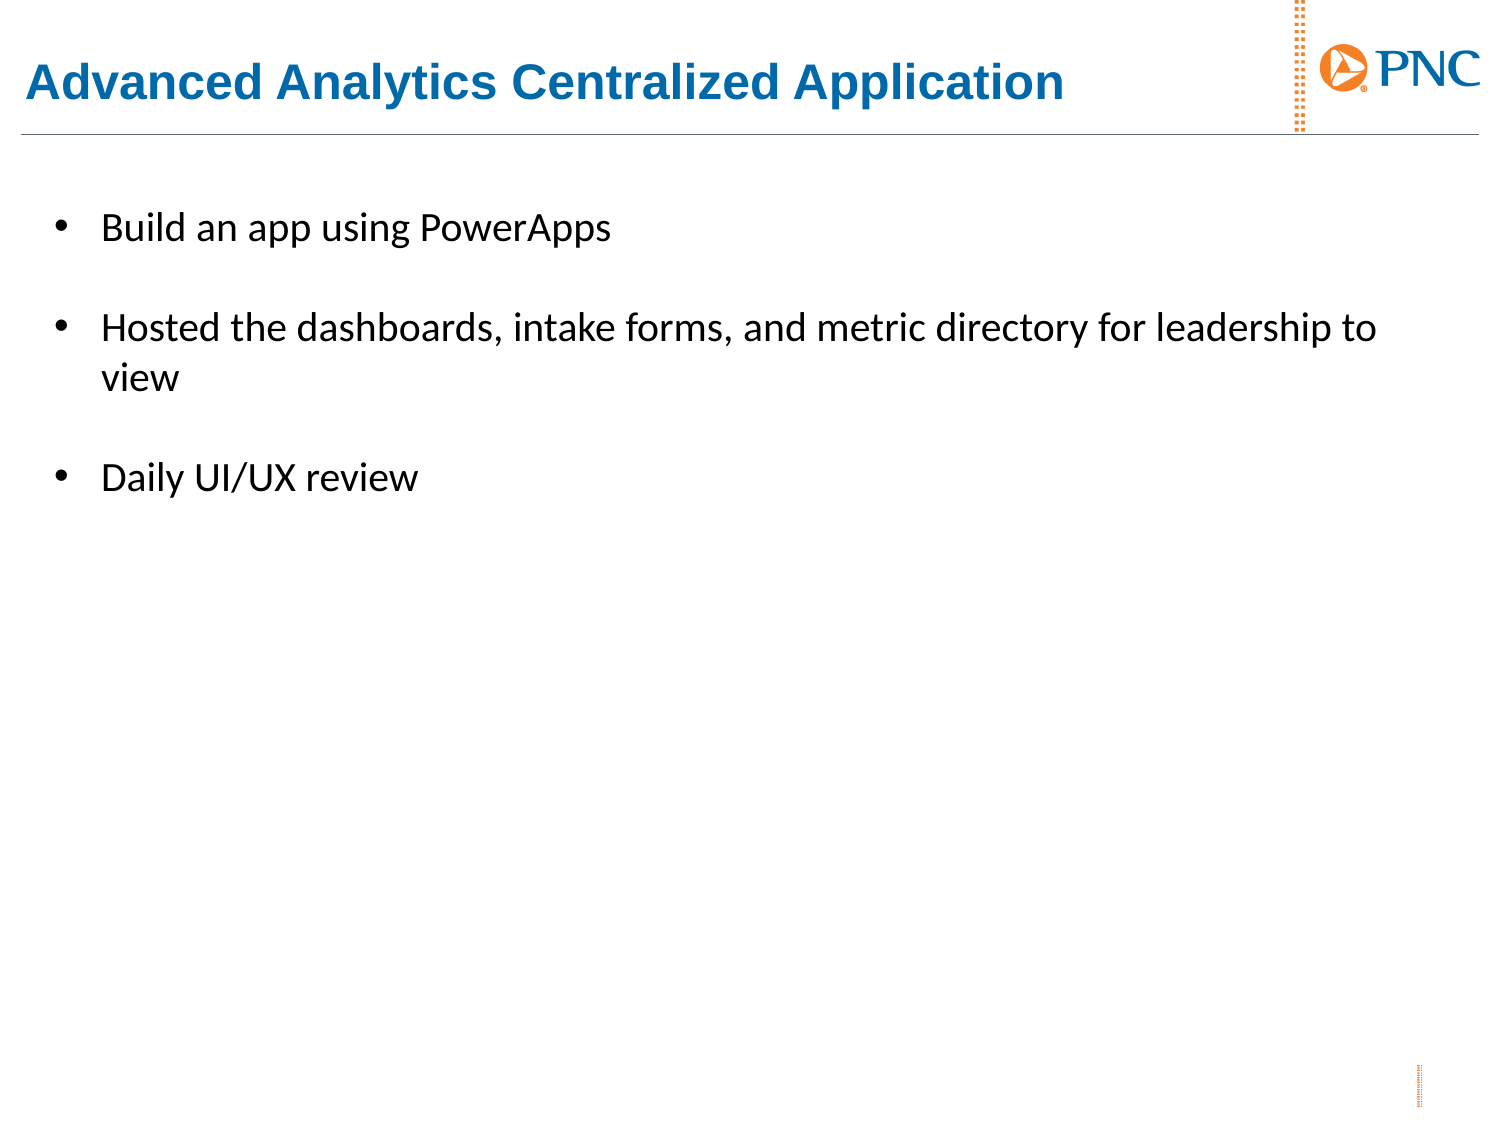

# Advanced Analytics Centralized Application
Build an app using PowerApps

Hosted the dashboards, intake forms, and metric directory for leadership to view

Daily UI/UX review